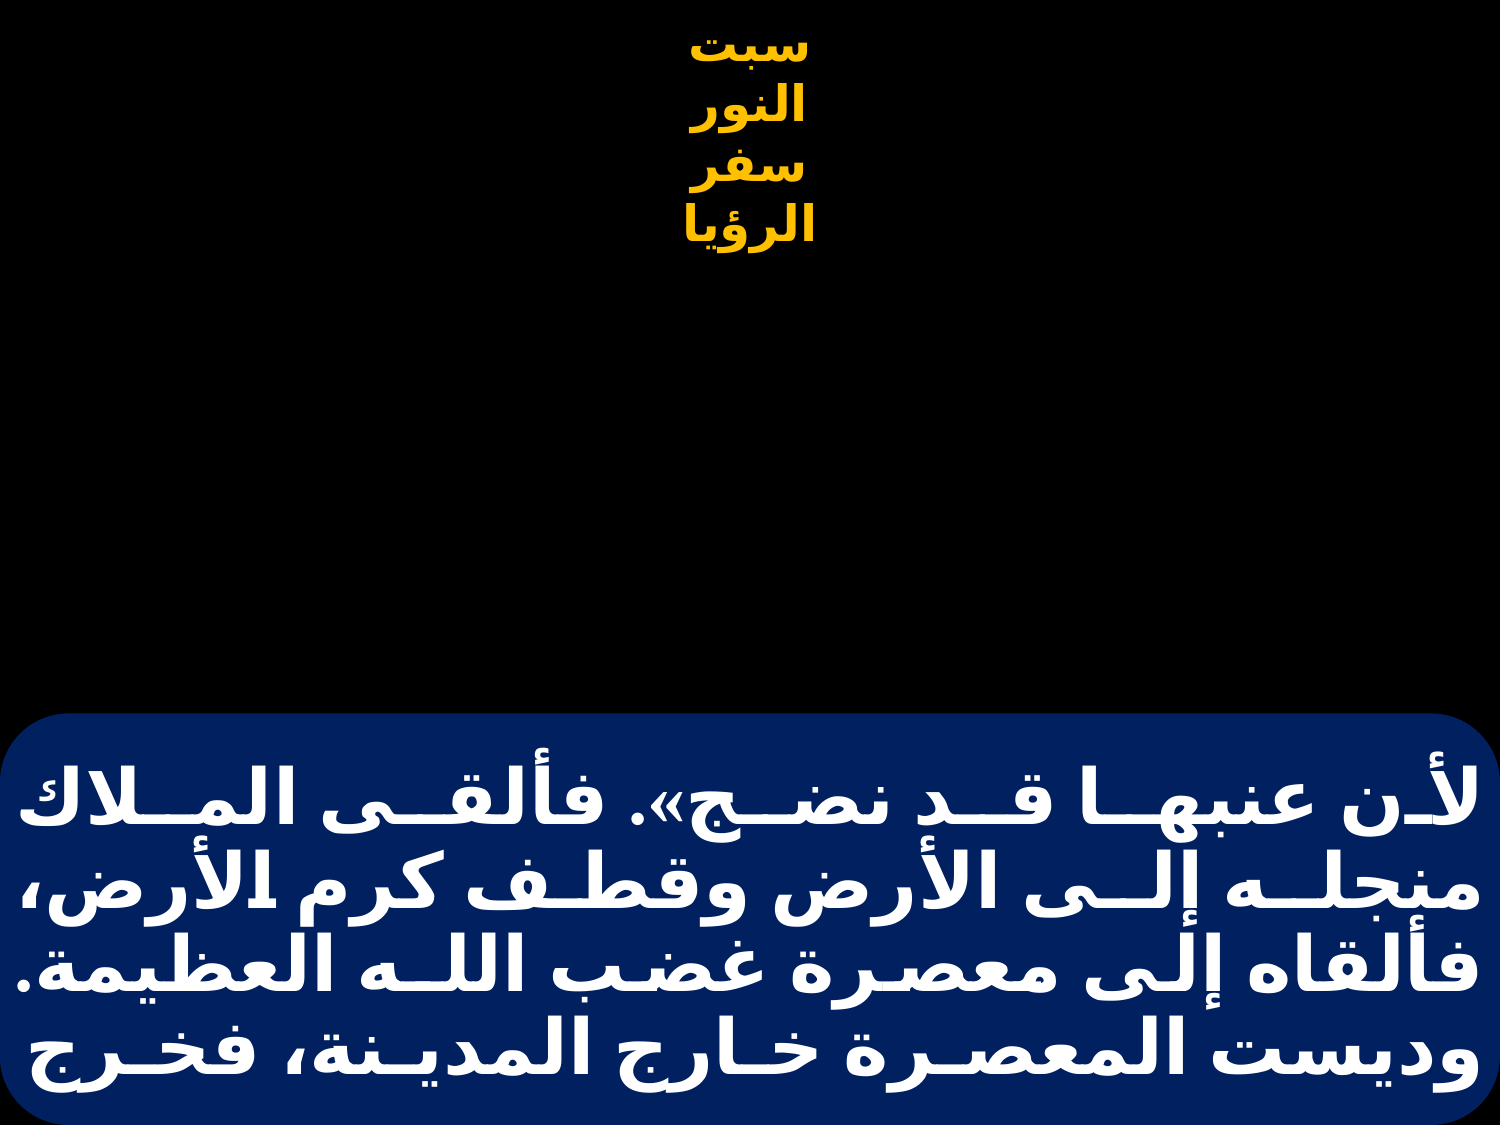

# لأن عنبهـا قـد نضـج». فألقـى المـلاك منجلـه إلـى الأرض وقطف كرم الأرض، فألقاه إلى معصرة غضب اللـه العظيمة. وديست المعصـرة خـارج المديـنة، فخـرج